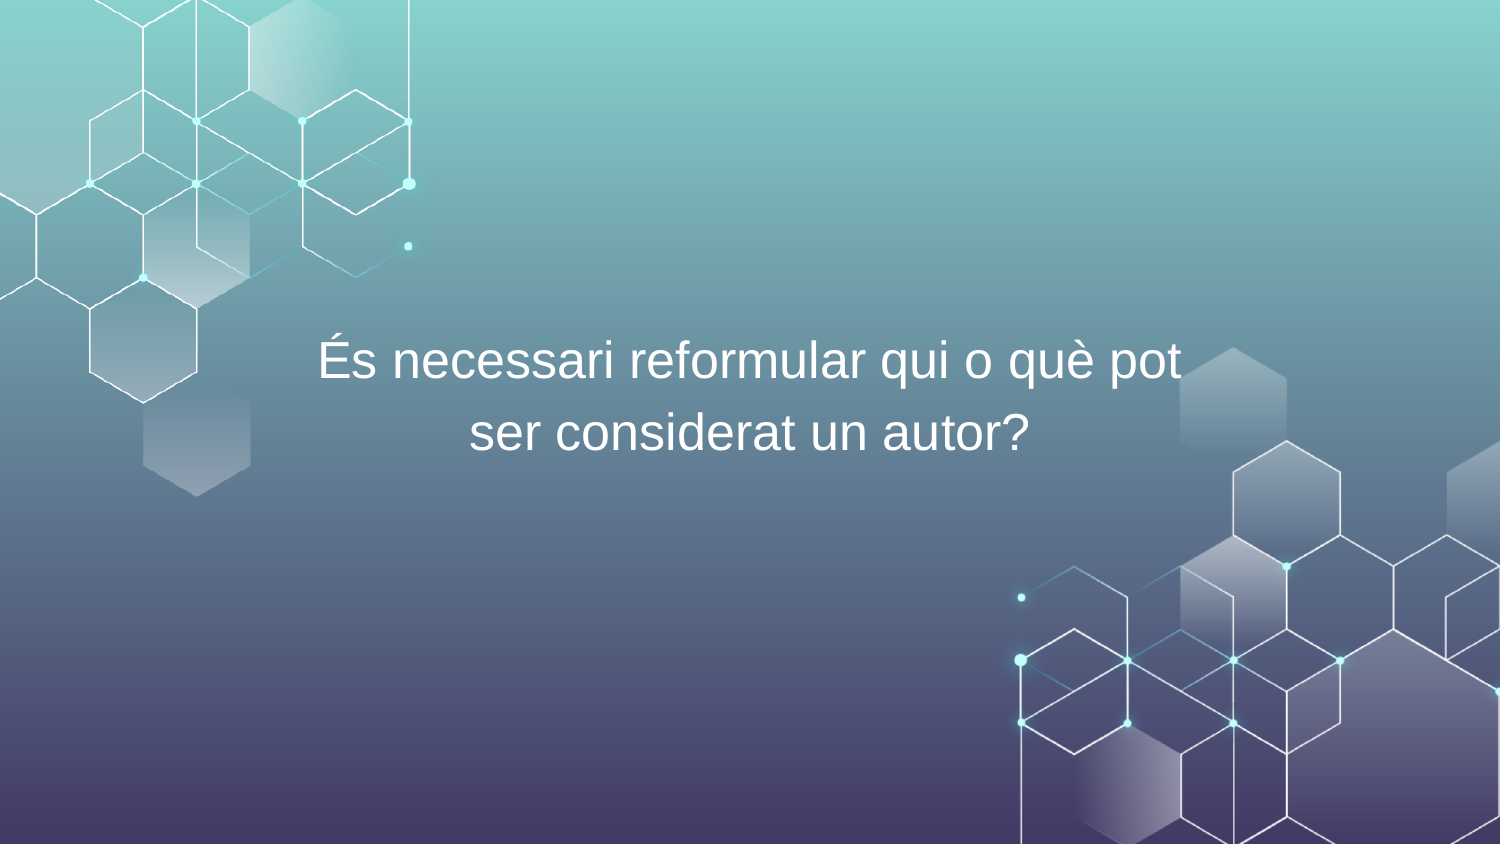

# És necessari reformular qui o què pot ser considerat un autor?